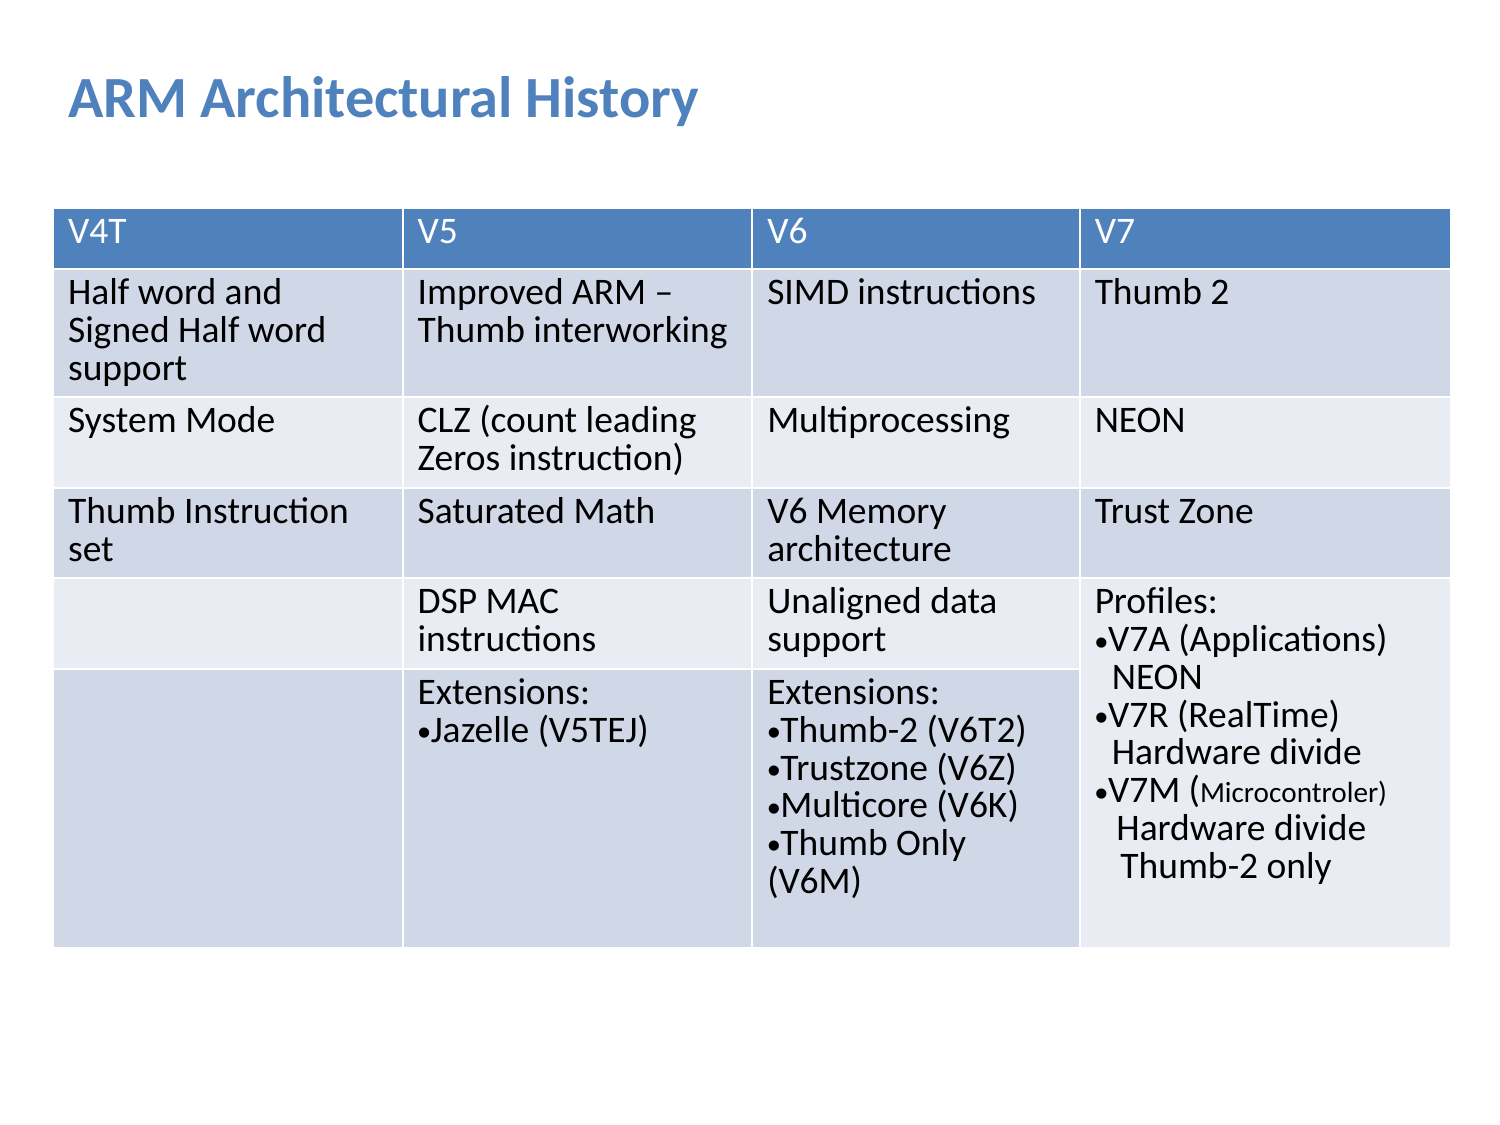

# ARM Architectural History
| V4T | V5 | V6 | V7 |
| --- | --- | --- | --- |
| Half word and Signed Half word support | Improved ARM – Thumb interworking | SIMD instructions | Thumb 2 |
| System Mode | CLZ (count leading Zeros instruction) | Multiprocessing | NEON |
| Thumb Instruction set | Saturated Math | V6 Memory architecture | Trust Zone |
|  | DSP MAC instructions | Unaligned data support | Profiles: V7A (Applications) NEON V7R (RealTime) Hardware divide V7M (Microcontroler) Hardware divide Thumb-2 only |
|  | Extensions: Jazelle (V5TEJ) | Extensions: Thumb-2 (V6T2) Trustzone (V6Z) Multicore (V6K) Thumb Only (V6M) |  |